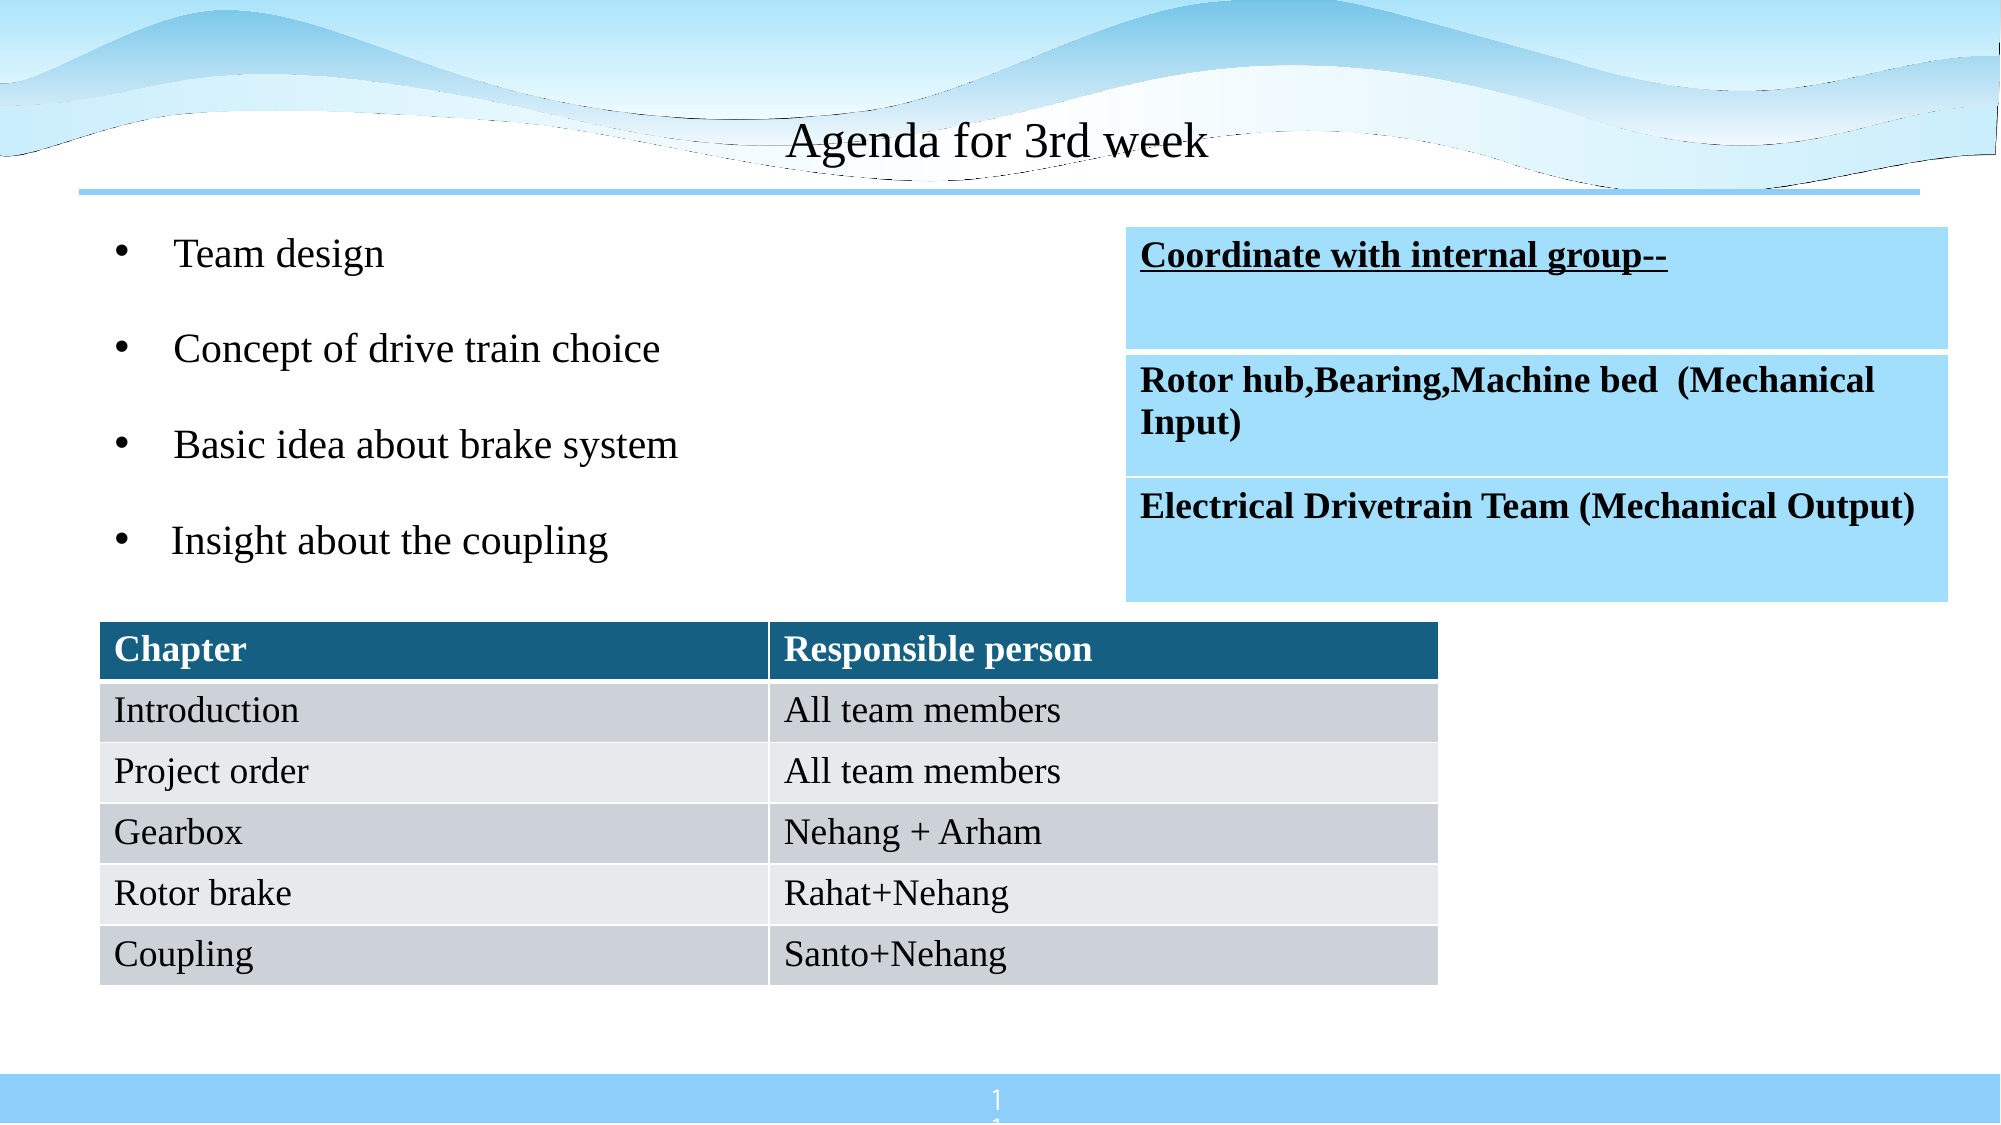

# Agenda for 3rd week
  Team design
  Concept of drive train choice
  Basic idea about brake system
Insight about the coupling

| Coordinate with internal group-- |
| --- |
| Rotor hub,Bearing,Machine bed  (Mechanical Input) |
| Electrical Drivetrain Team (Mechanical Output) |
| Chapter | Responsible person |
| --- | --- |
| Introduction | All team members |
| Project order | All team members |
| Gearbox | Nehang + Arham |
| Rotor brake | Rahat+Nehang |
| Coupling | Santo+Nehang |
111